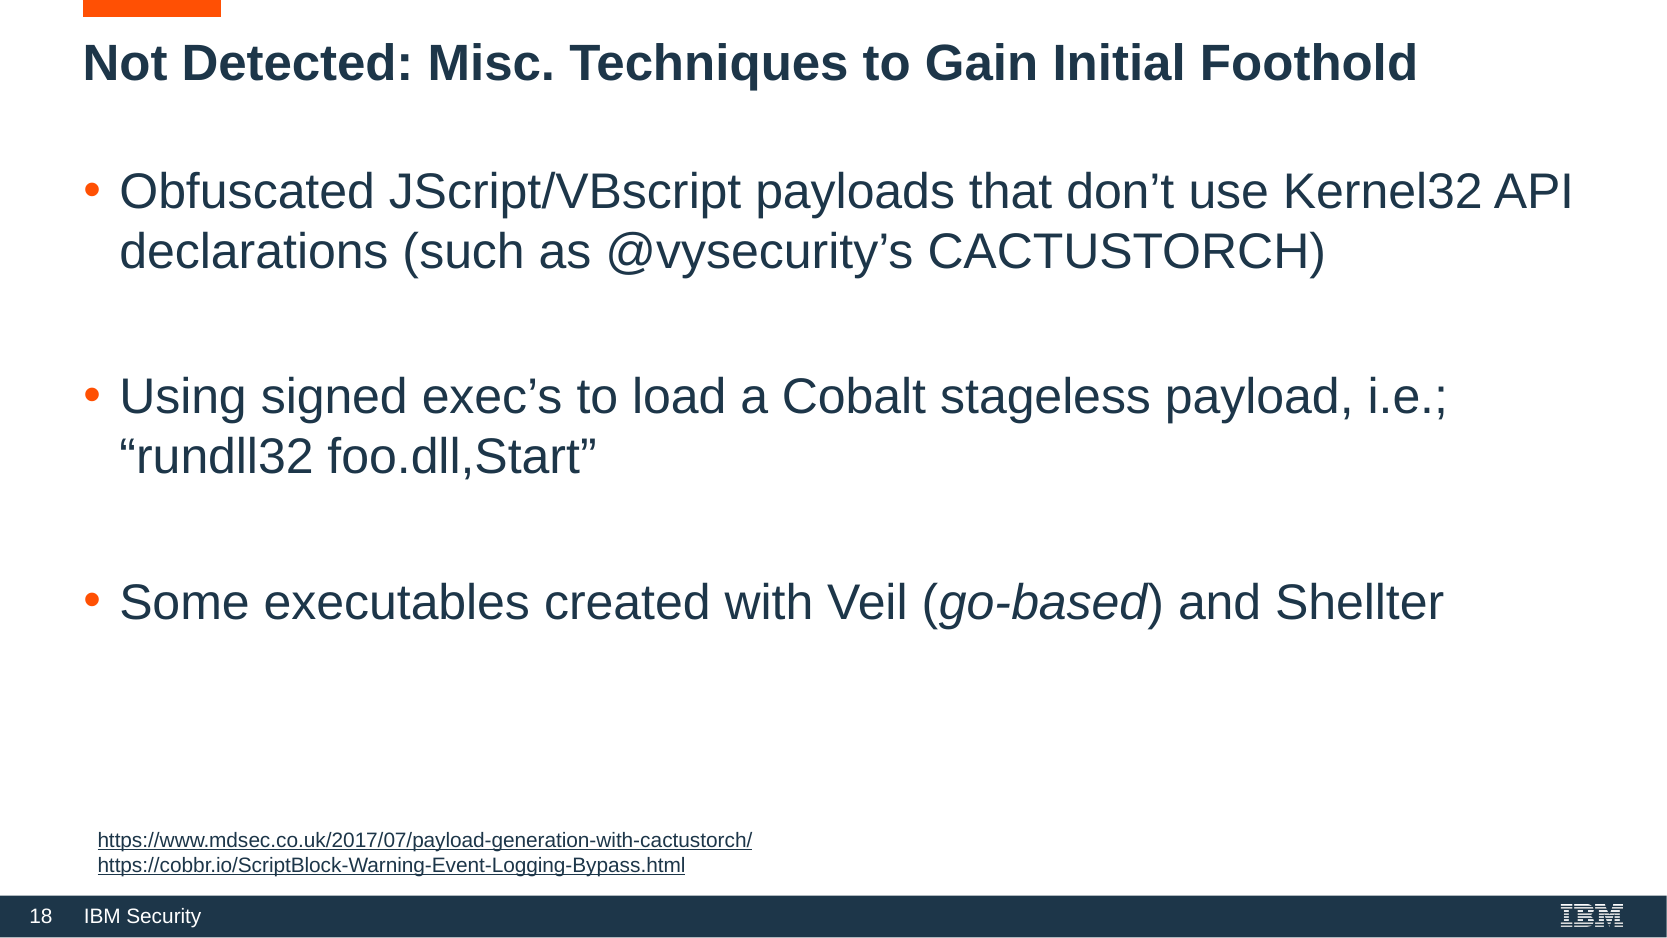

# Not Detected: Misc. Techniques to Gain Initial Foothold
Obfuscated JScript/VBscript payloads that don’t use Kernel32 API declarations (such as @vysecurity’s CACTUSTORCH)

Using signed exec’s to load a Cobalt stageless payload, i.e.; “rundll32 foo.dll,Start”

Some executables created with Veil (go-based) and Shellter

https://www.mdsec.co.uk/2017/07/payload-generation-with-cactustorch/
https://cobbr.io/ScriptBlock-Warning-Event-Logging-Bypass.html